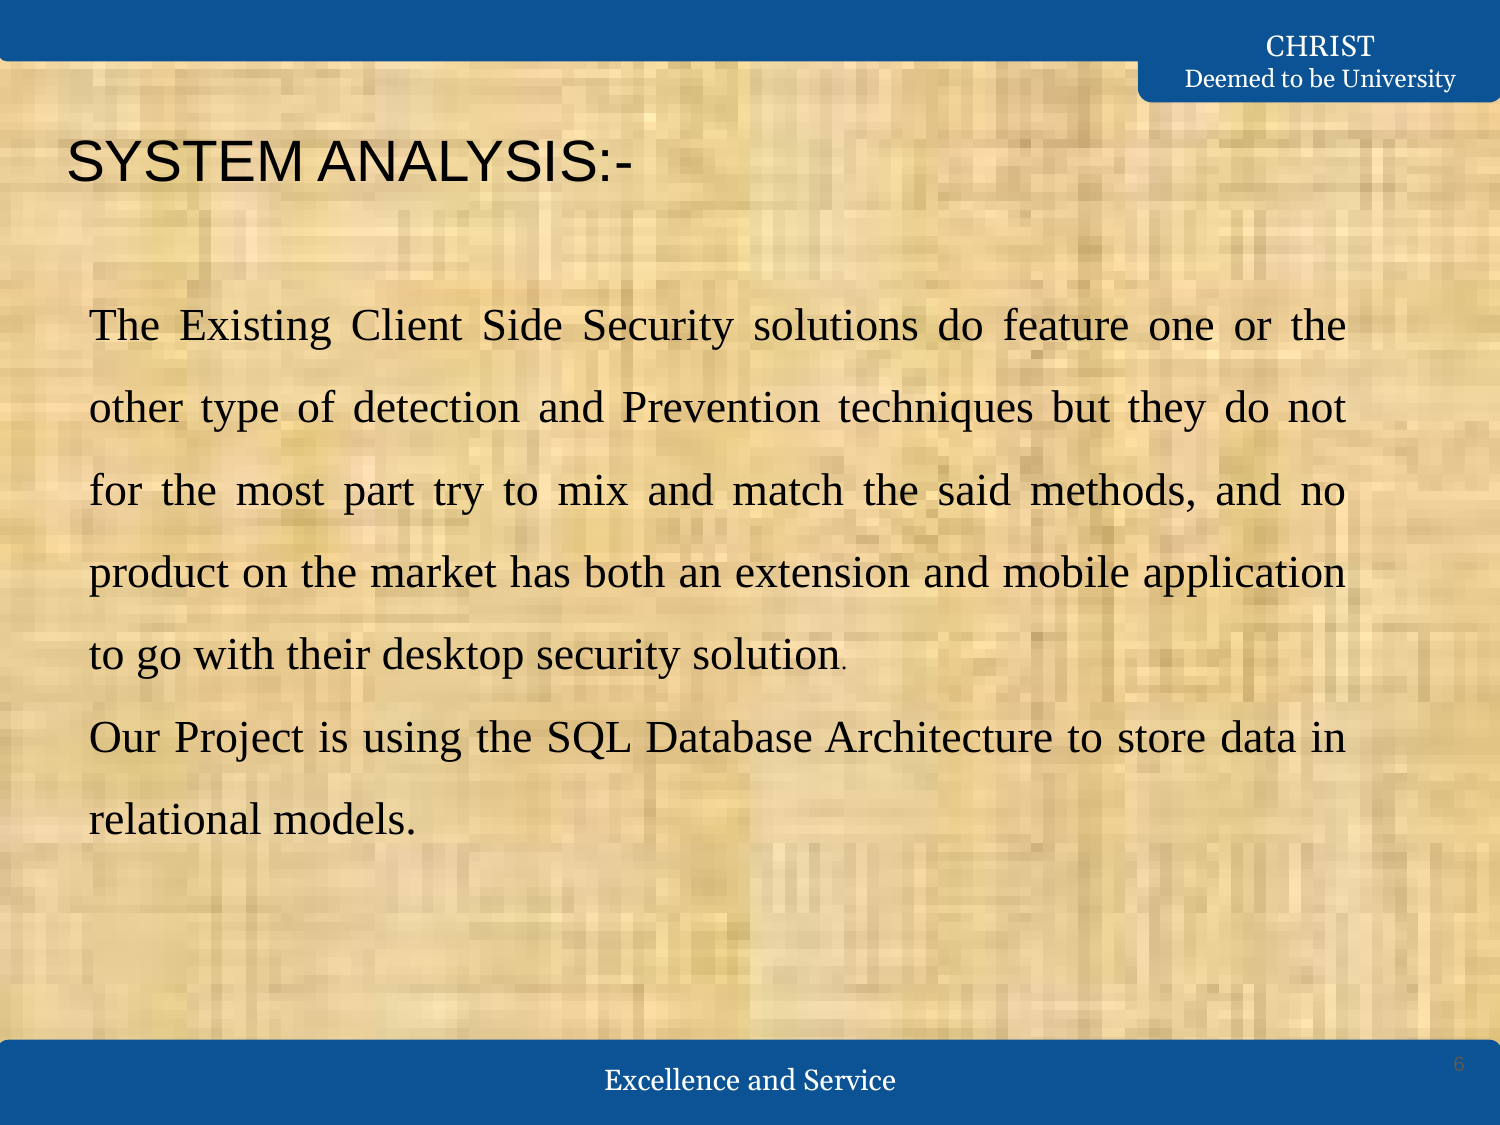

# SYSTEM ANALYSIS:-
The Existing Client Side Security solutions do feature one or the other type of detection and Prevention techniques but they do not for the most part try to mix and match the said methods, and no product on the market has both an extension and mobile application to go with their desktop security solution.
Our Project is using the SQL Database Architecture to store data in relational models.

6